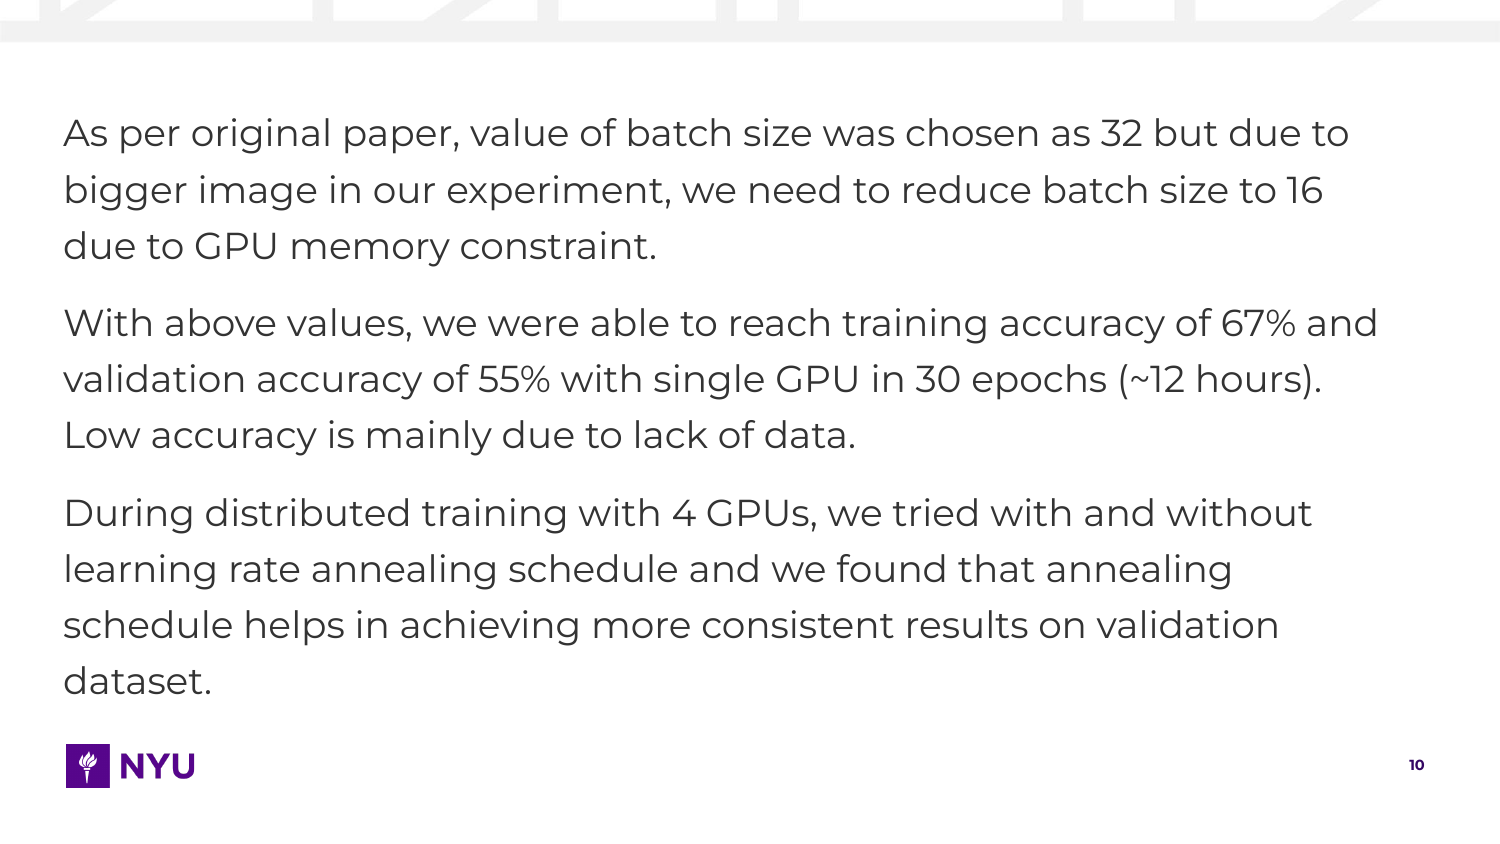

As per original paper, value of batch size was chosen as 32 but due to bigger image in our experiment, we need to reduce batch size to 16 due to GPU memory constraint.
With above values, we were able to reach training accuracy of 67% and validation accuracy of 55% with single GPU in 30 epochs (~12 hours). Low accuracy is mainly due to lack of data.
During distributed training with 4 GPUs, we tried with and without learning rate annealing schedule and we found that annealing schedule helps in achieving more consistent results on validation dataset.